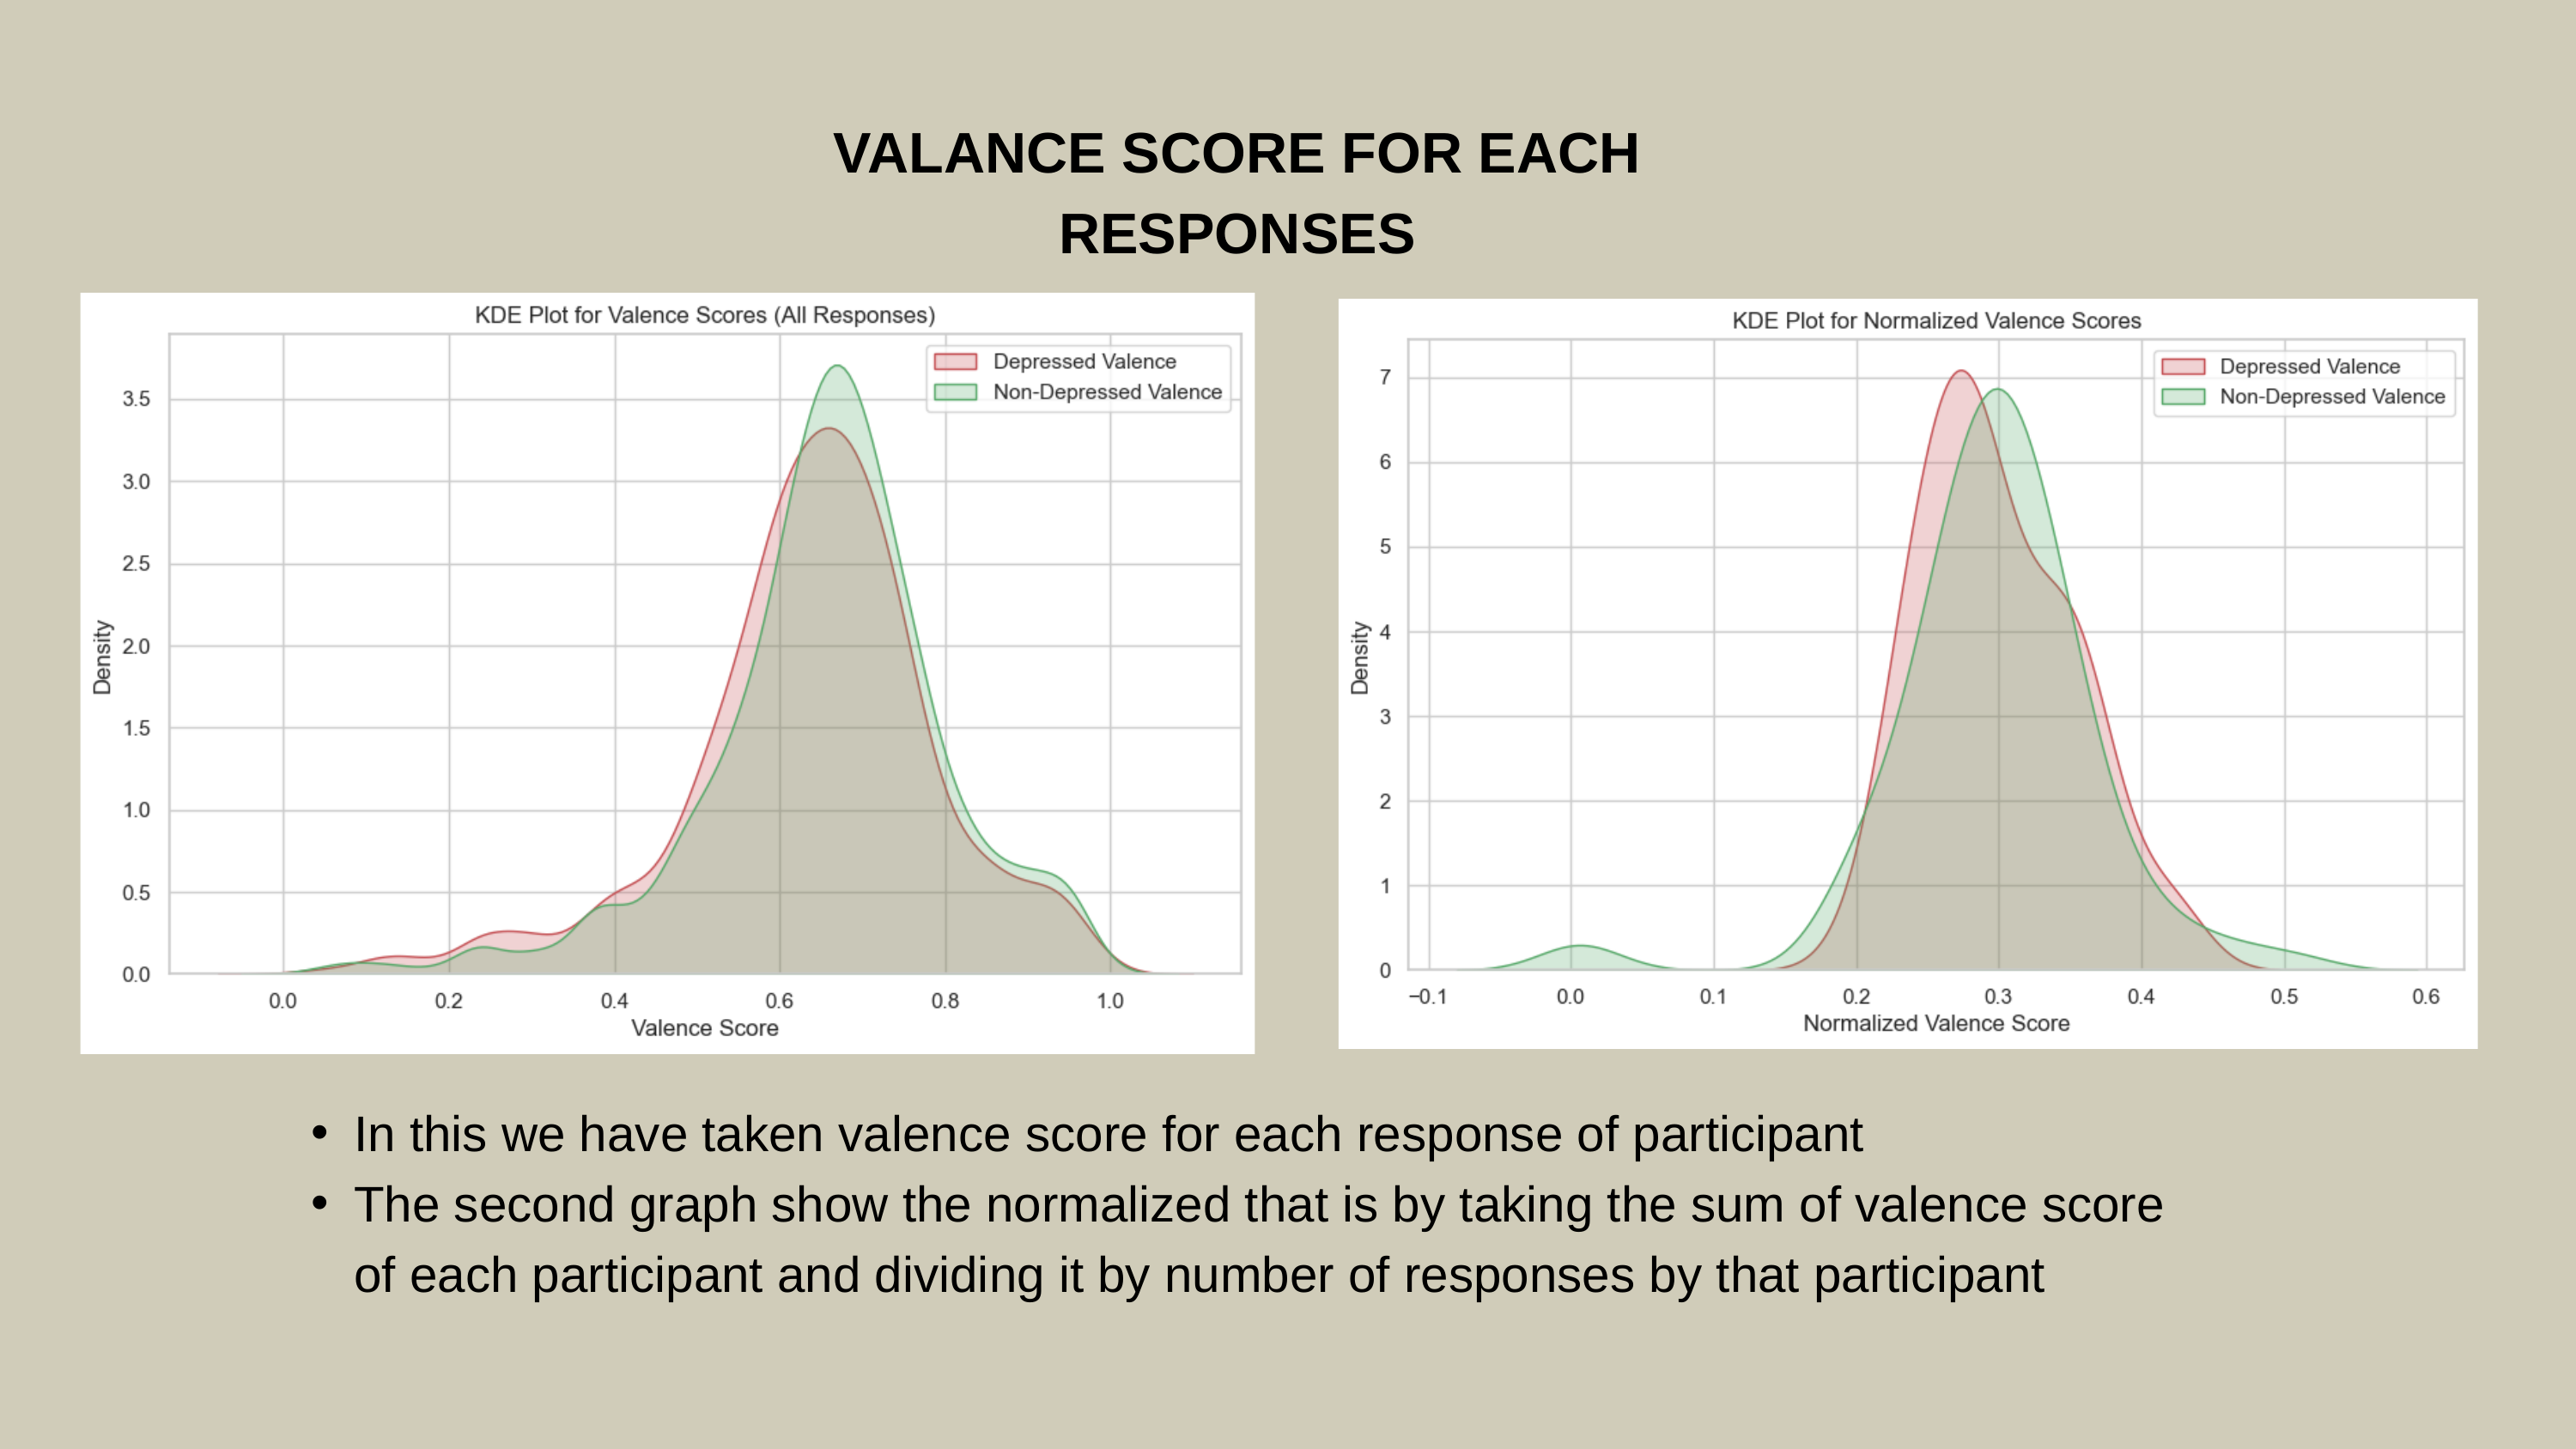

VALANCE SCORE FOR EACH RESPONSES

In this we have taken valence score for each response of participant
The second graph show the normalized that is by taking the sum of valence score of each participant and dividing it by number of responses by that participant